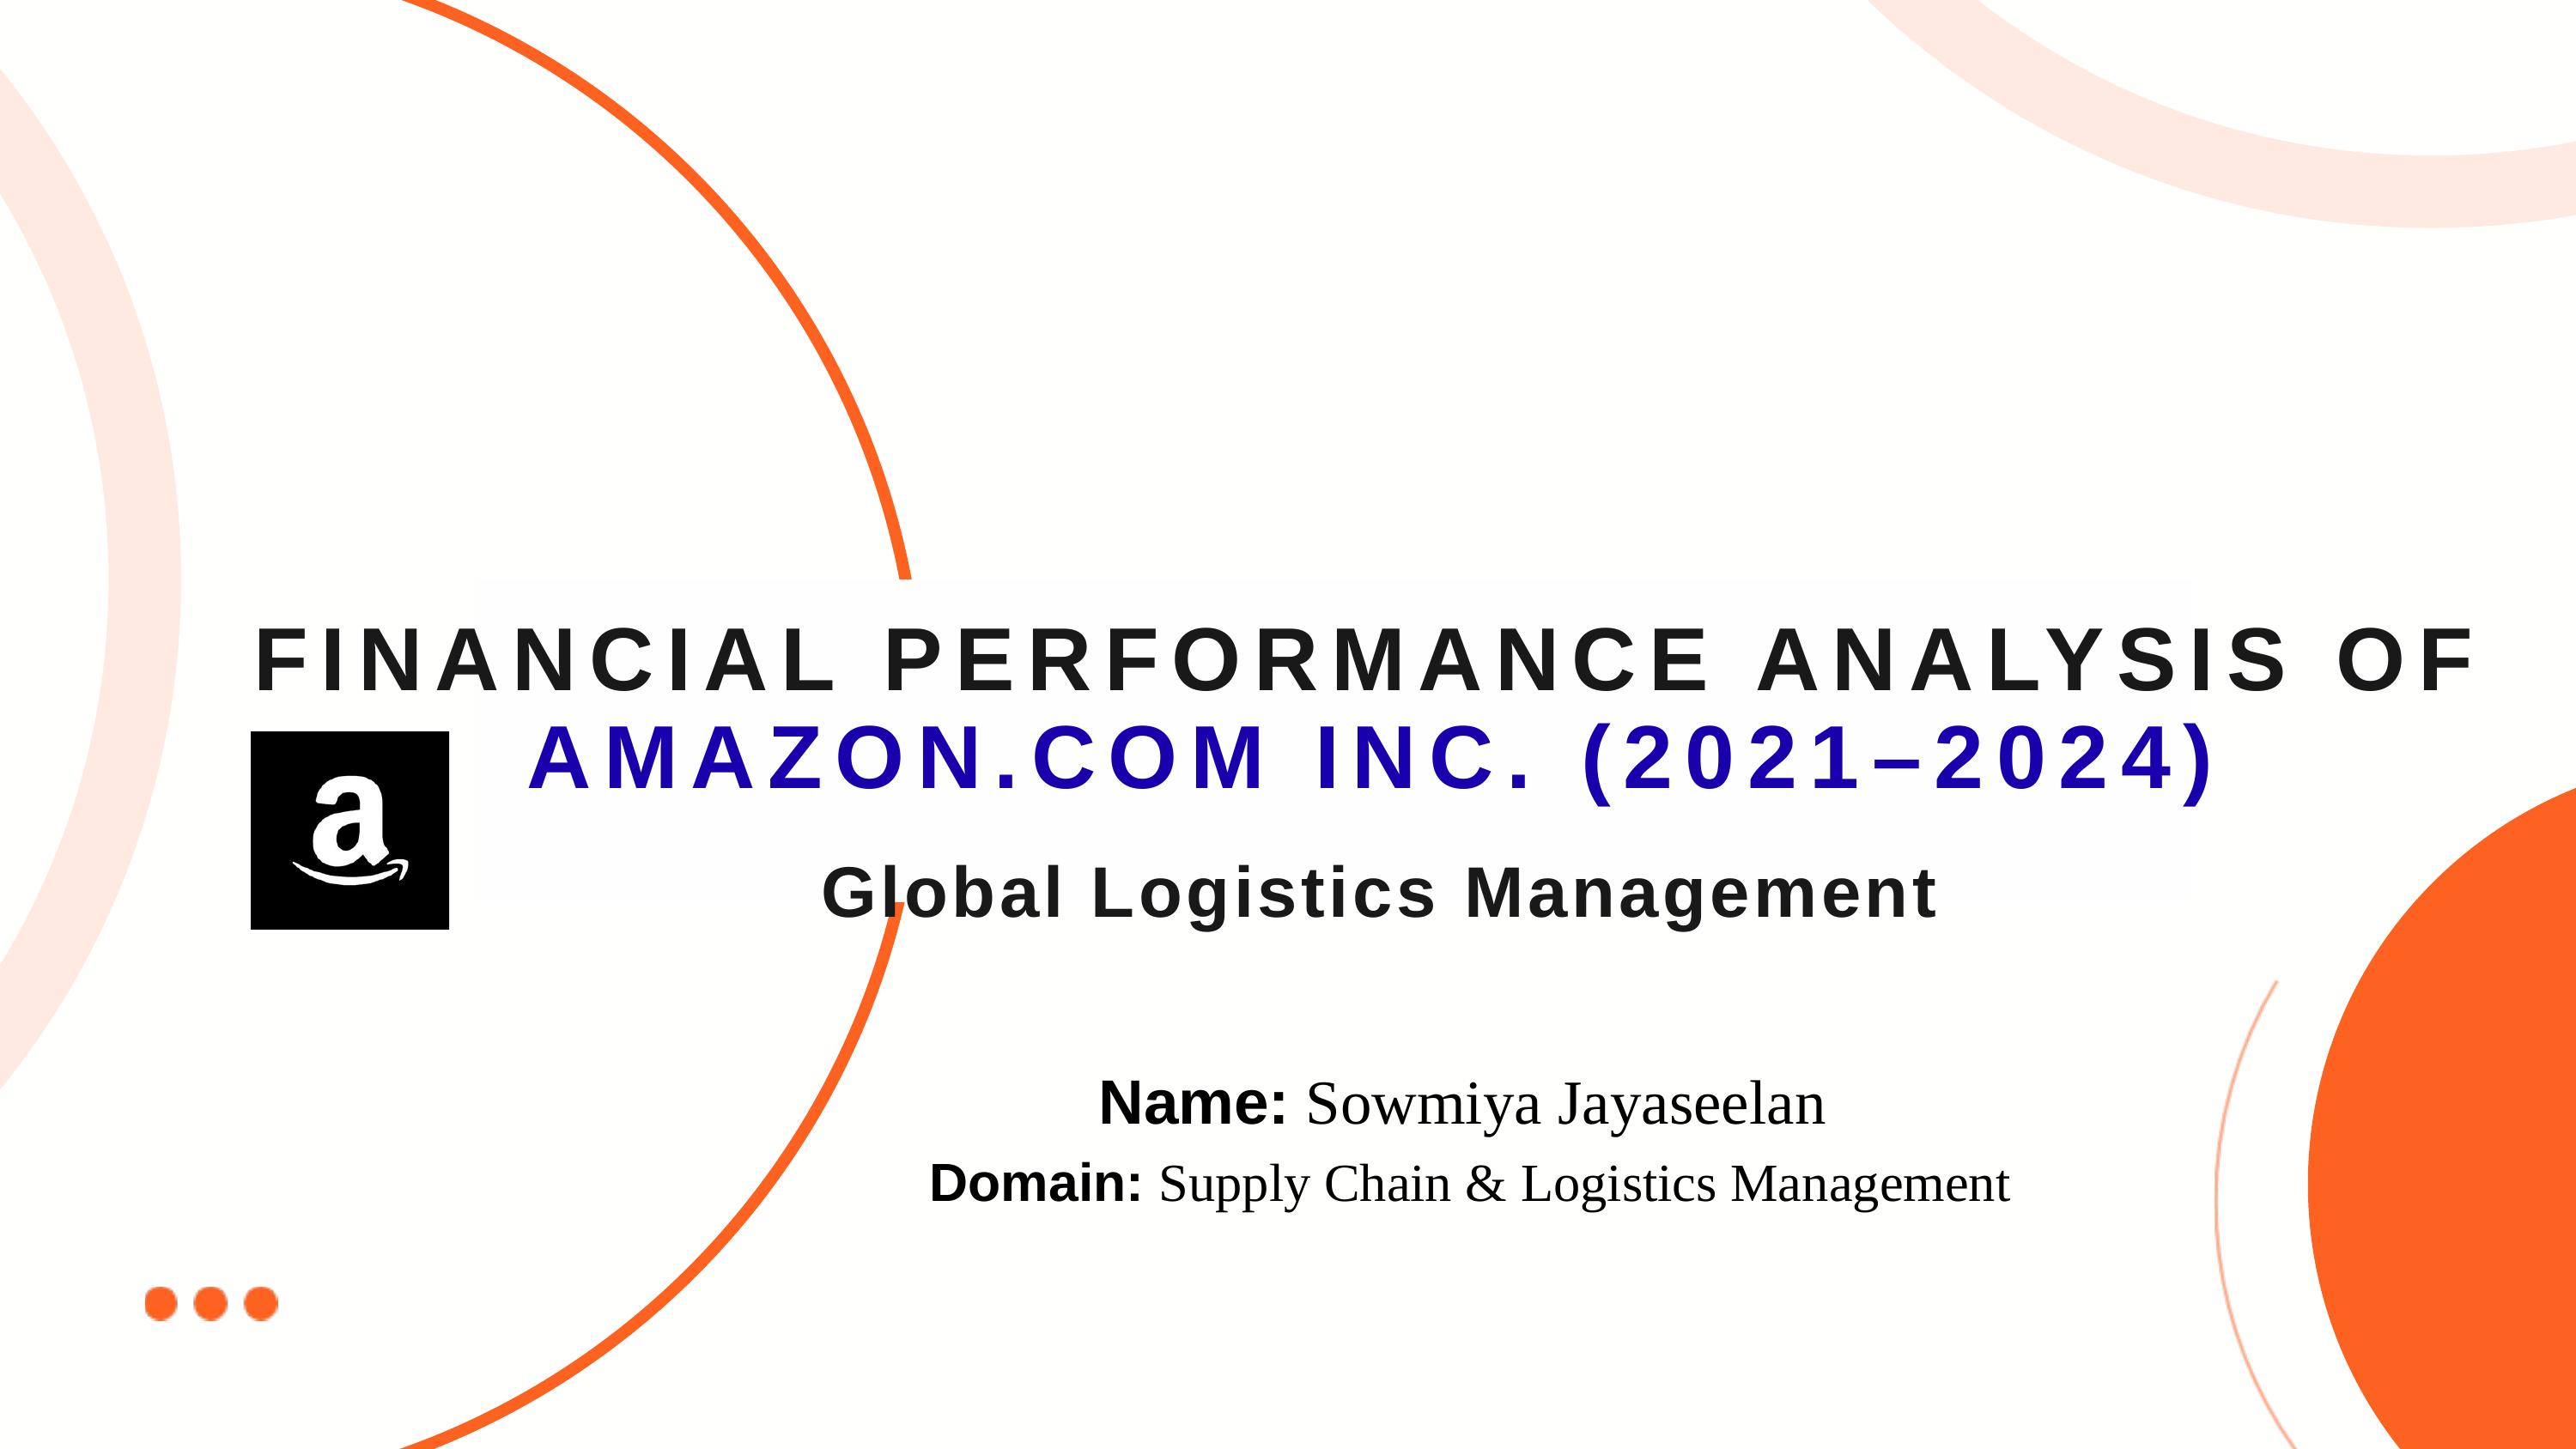

FINANCIAL PERFORMANCE ANALYSIS OF AMAZON.COM INC. (2021–2024)

Global Logistics Management

Name: Sowmiya Jayaseelan
Domain: Supply Chain & Logistics Management